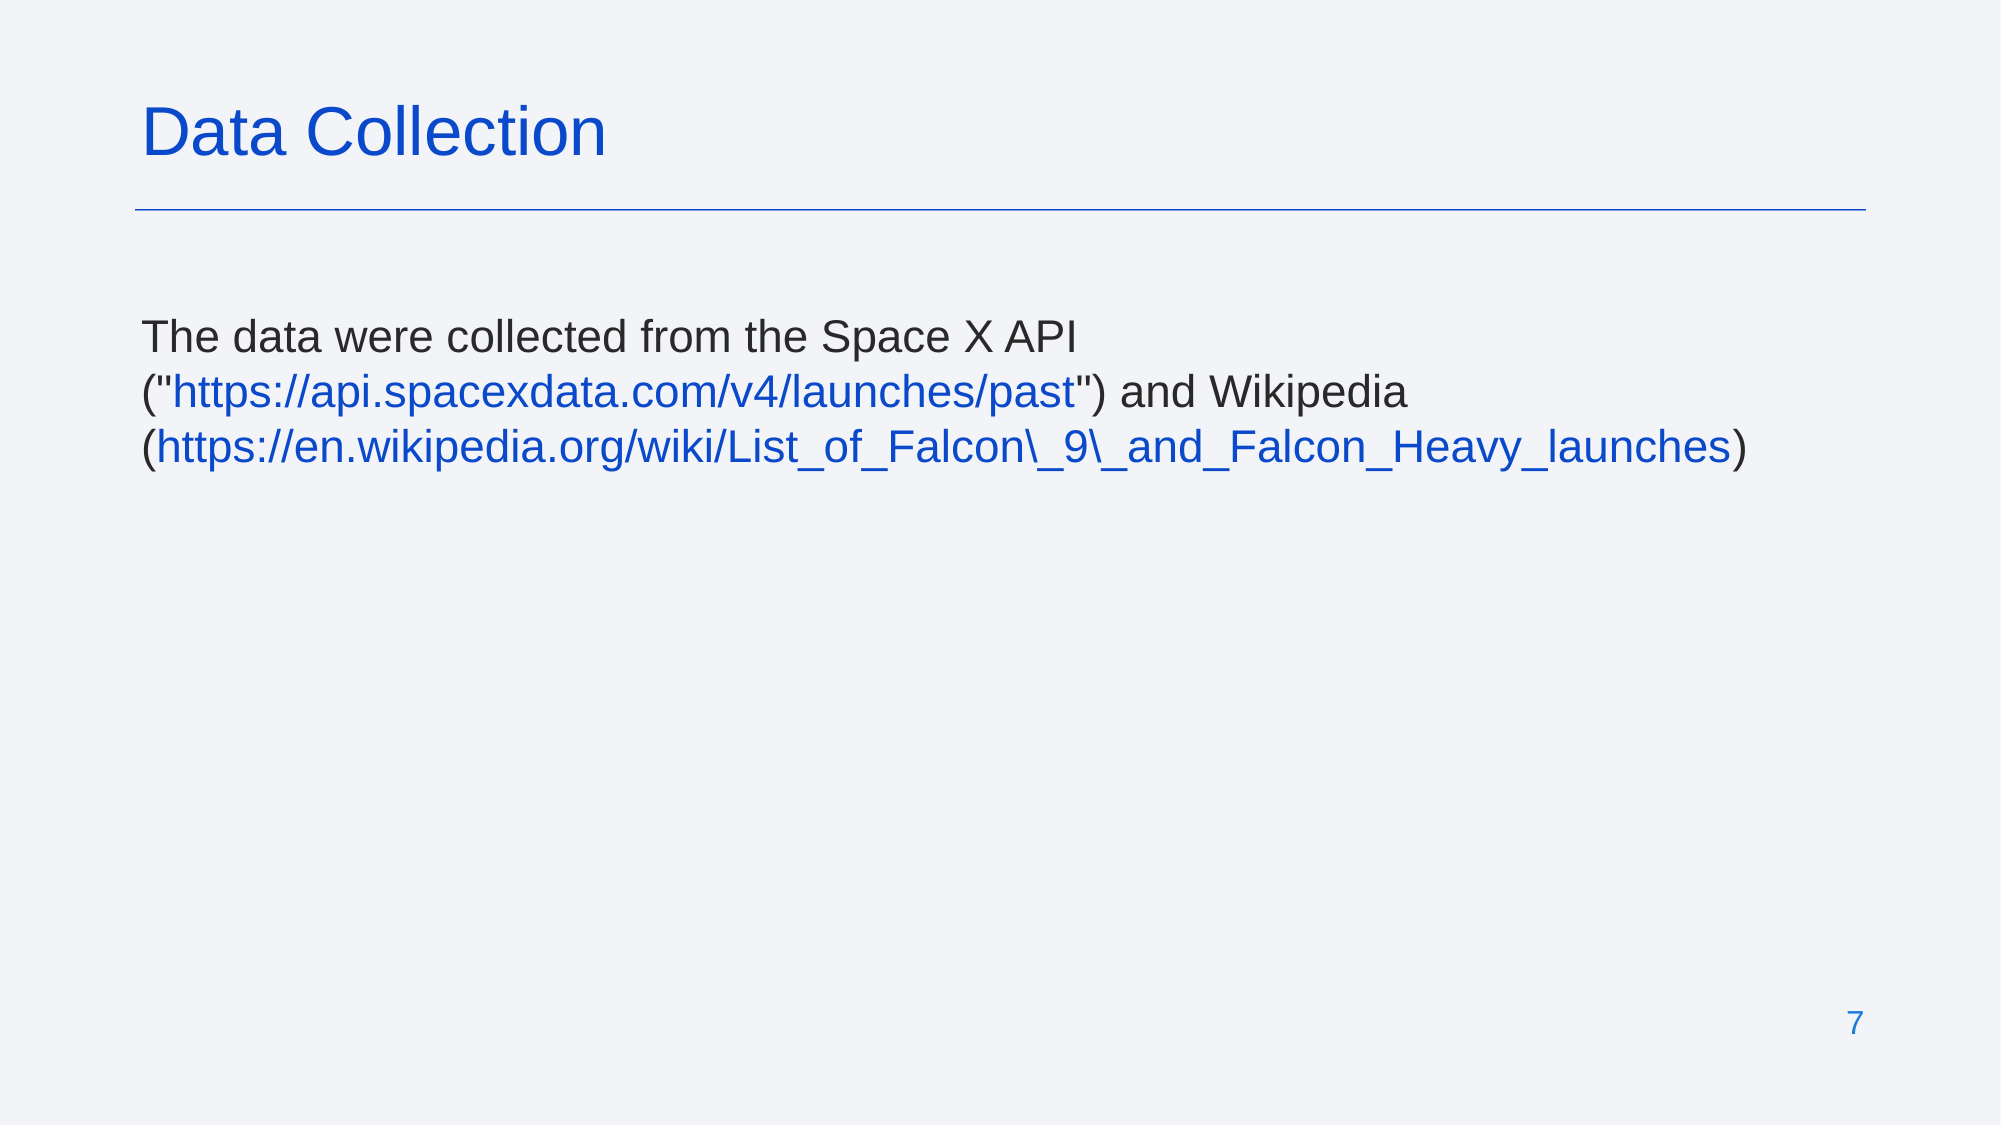

Data Collection
The data were collected from the Space X API ("https://api.spacexdata.com/v4/launches/past") and Wikipedia (https://en.wikipedia.org/wiki/List_of_Falcon\_9\_and_Falcon_Heavy_launches)

7